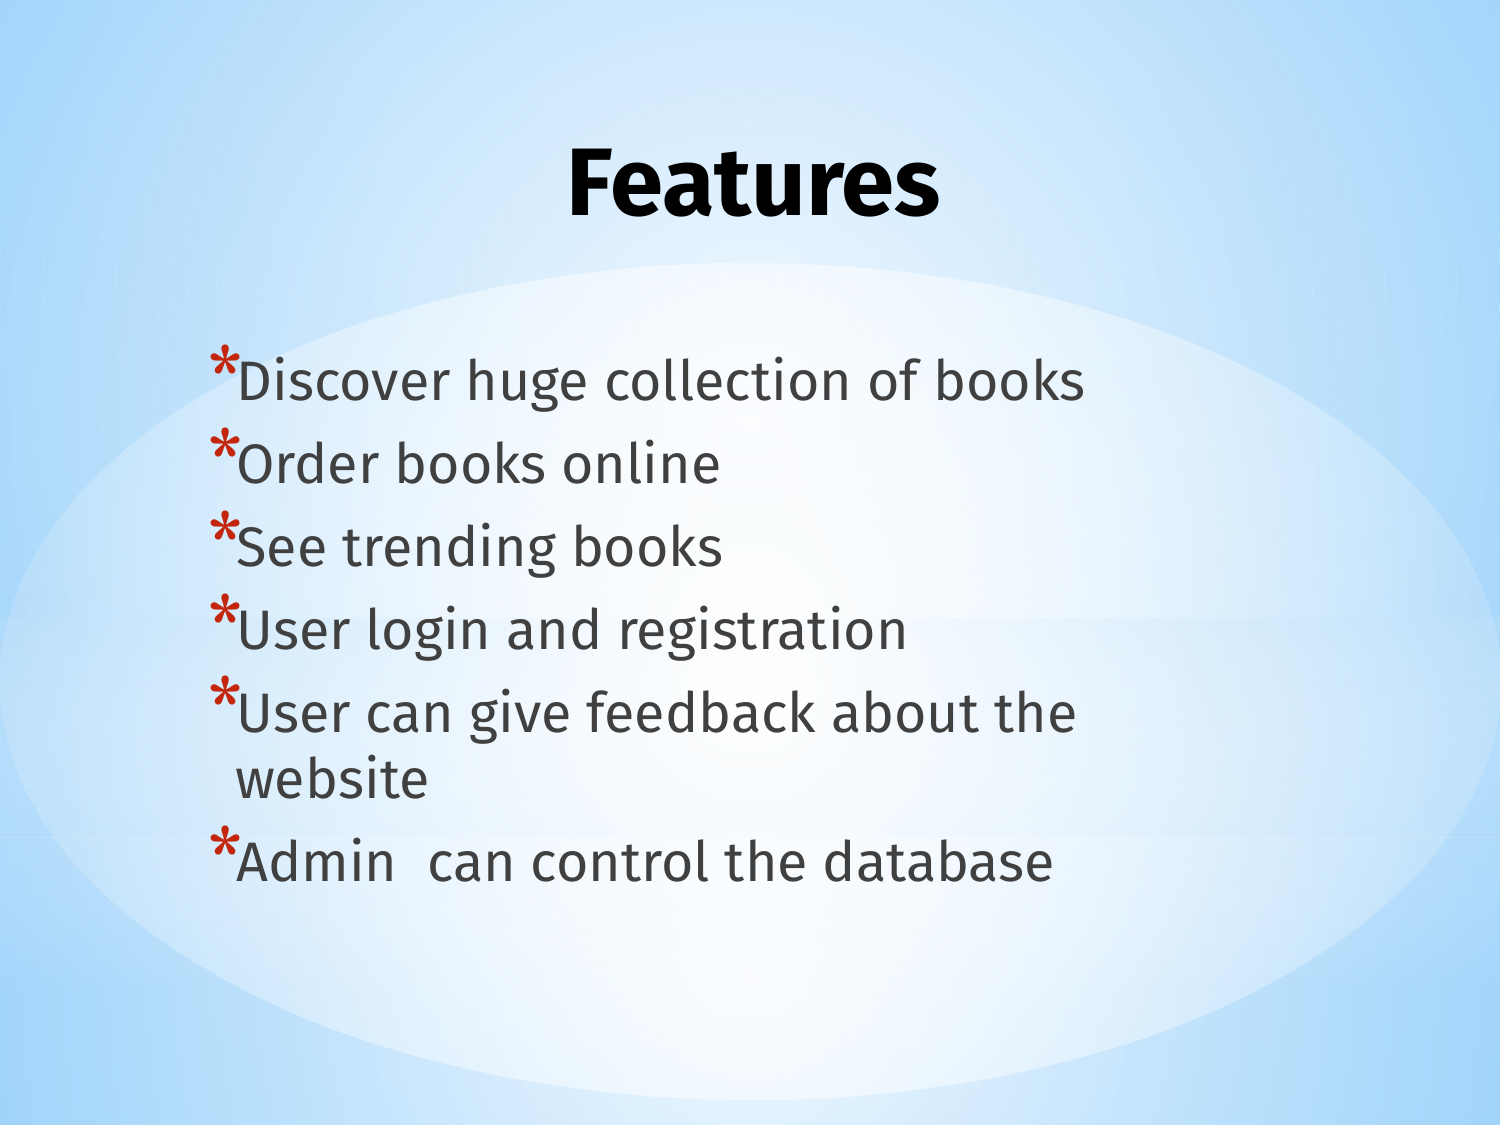

# Features
Discover huge collection of books
Order books online
See trending books
User login and registration
User can give feedback about the website
Admin  can control the database